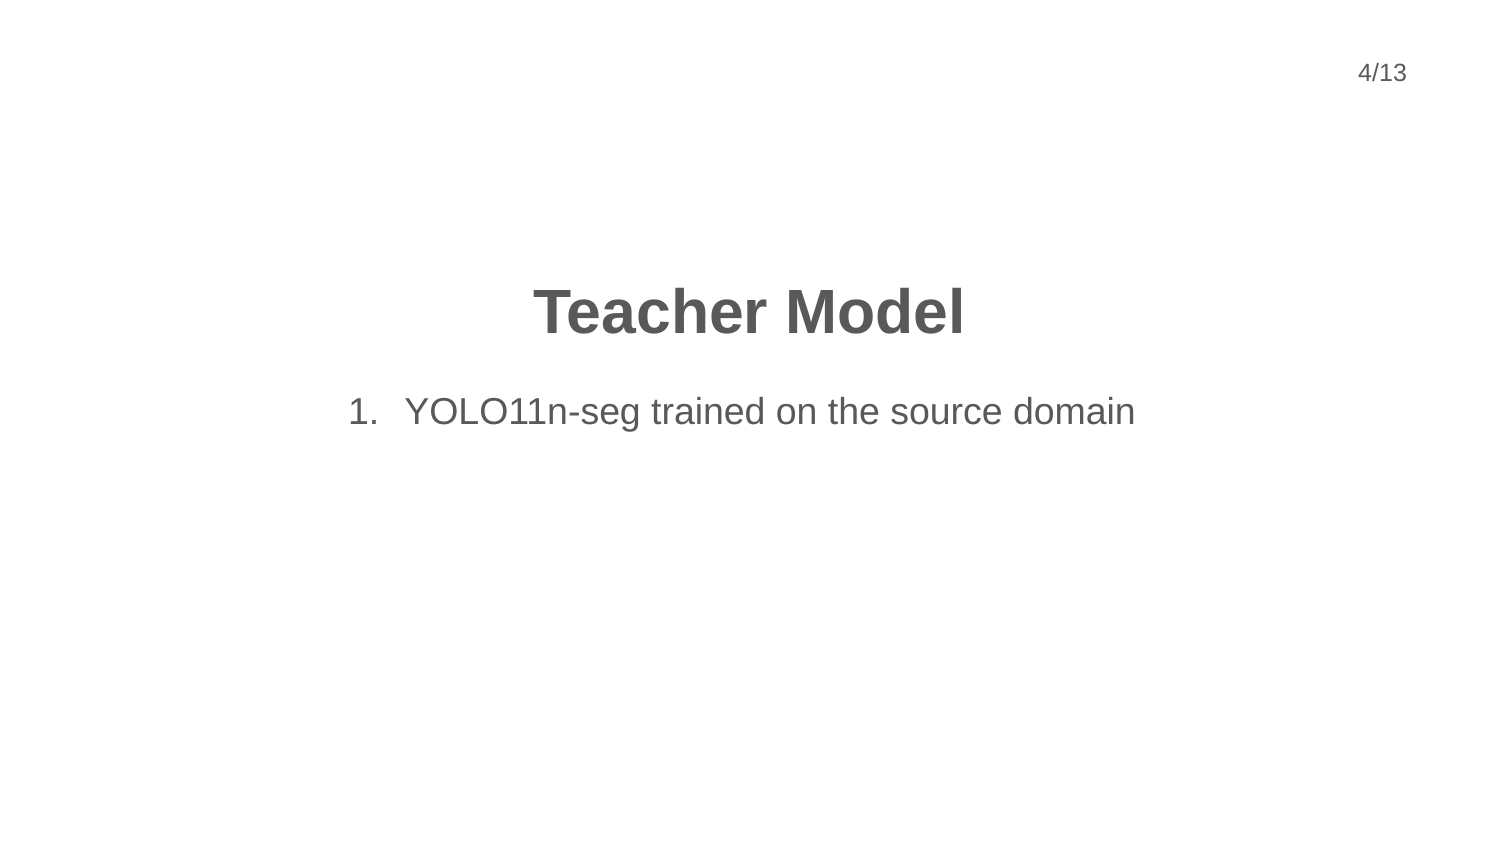

4/13
Teacher Model
YOLO11n-seg trained on the source domain